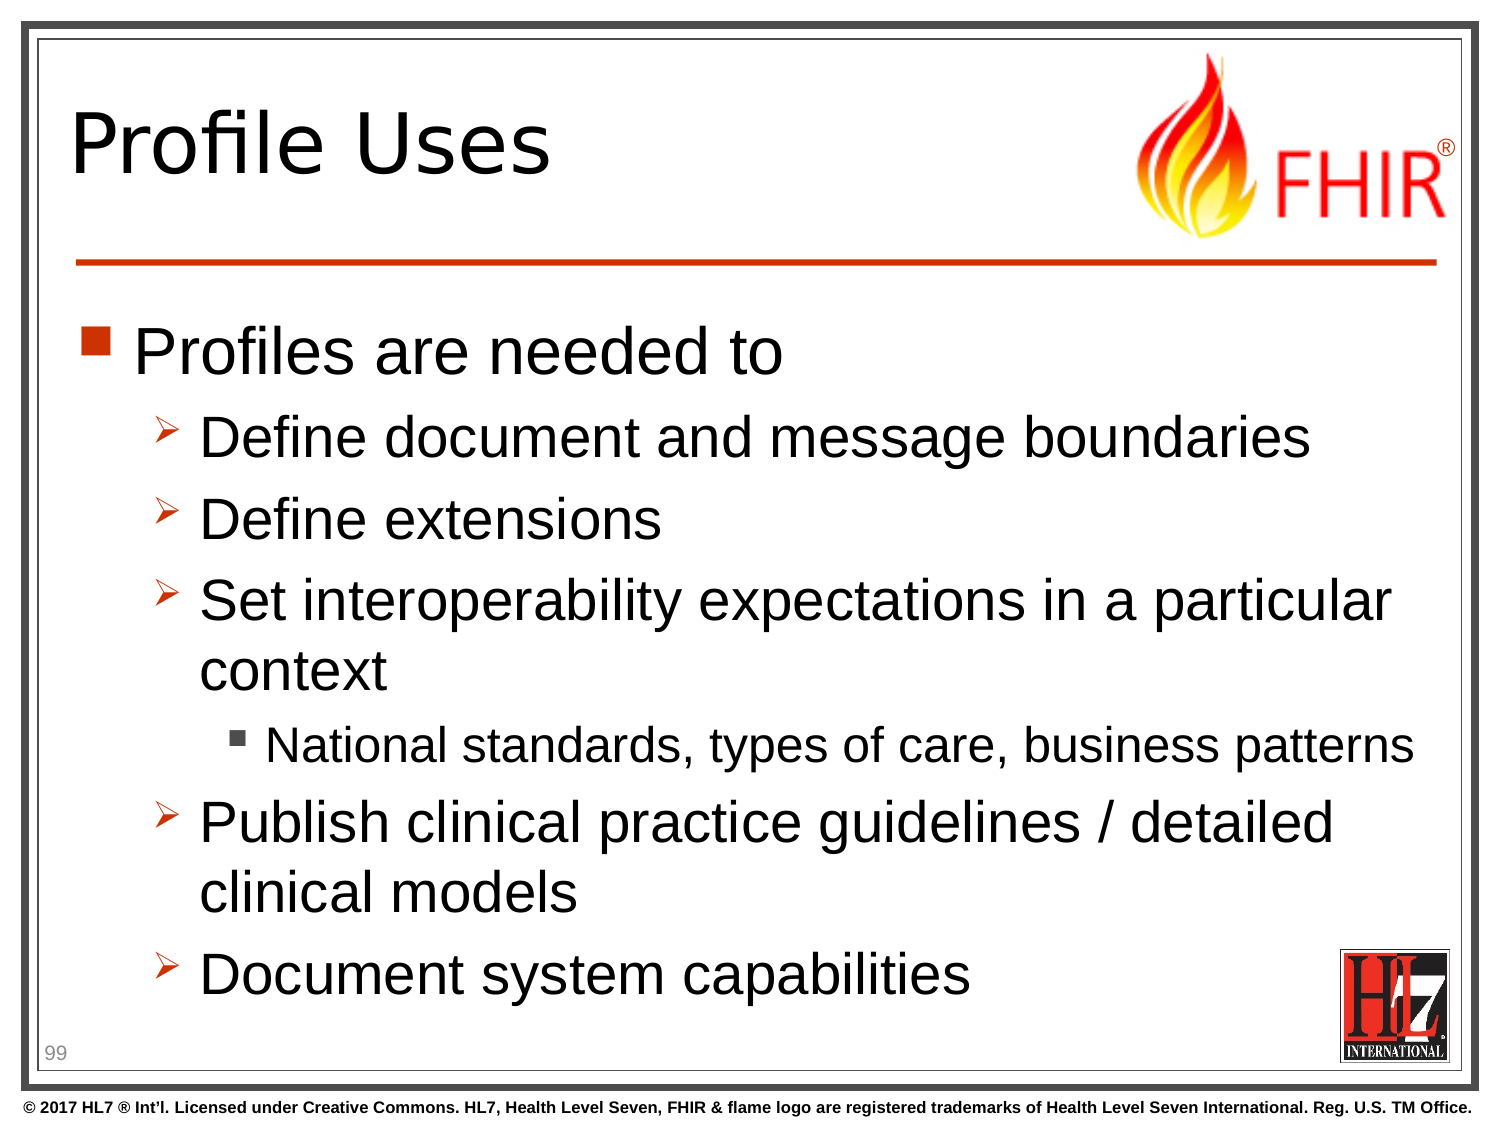

# Profile Uses
Profiles are needed to
Define document and message boundaries
Define extensions
Set interoperability expectations in a particular context
National standards, types of care, business patterns
Publish clinical practice guidelines / detailed clinical models
Document system capabilities
99